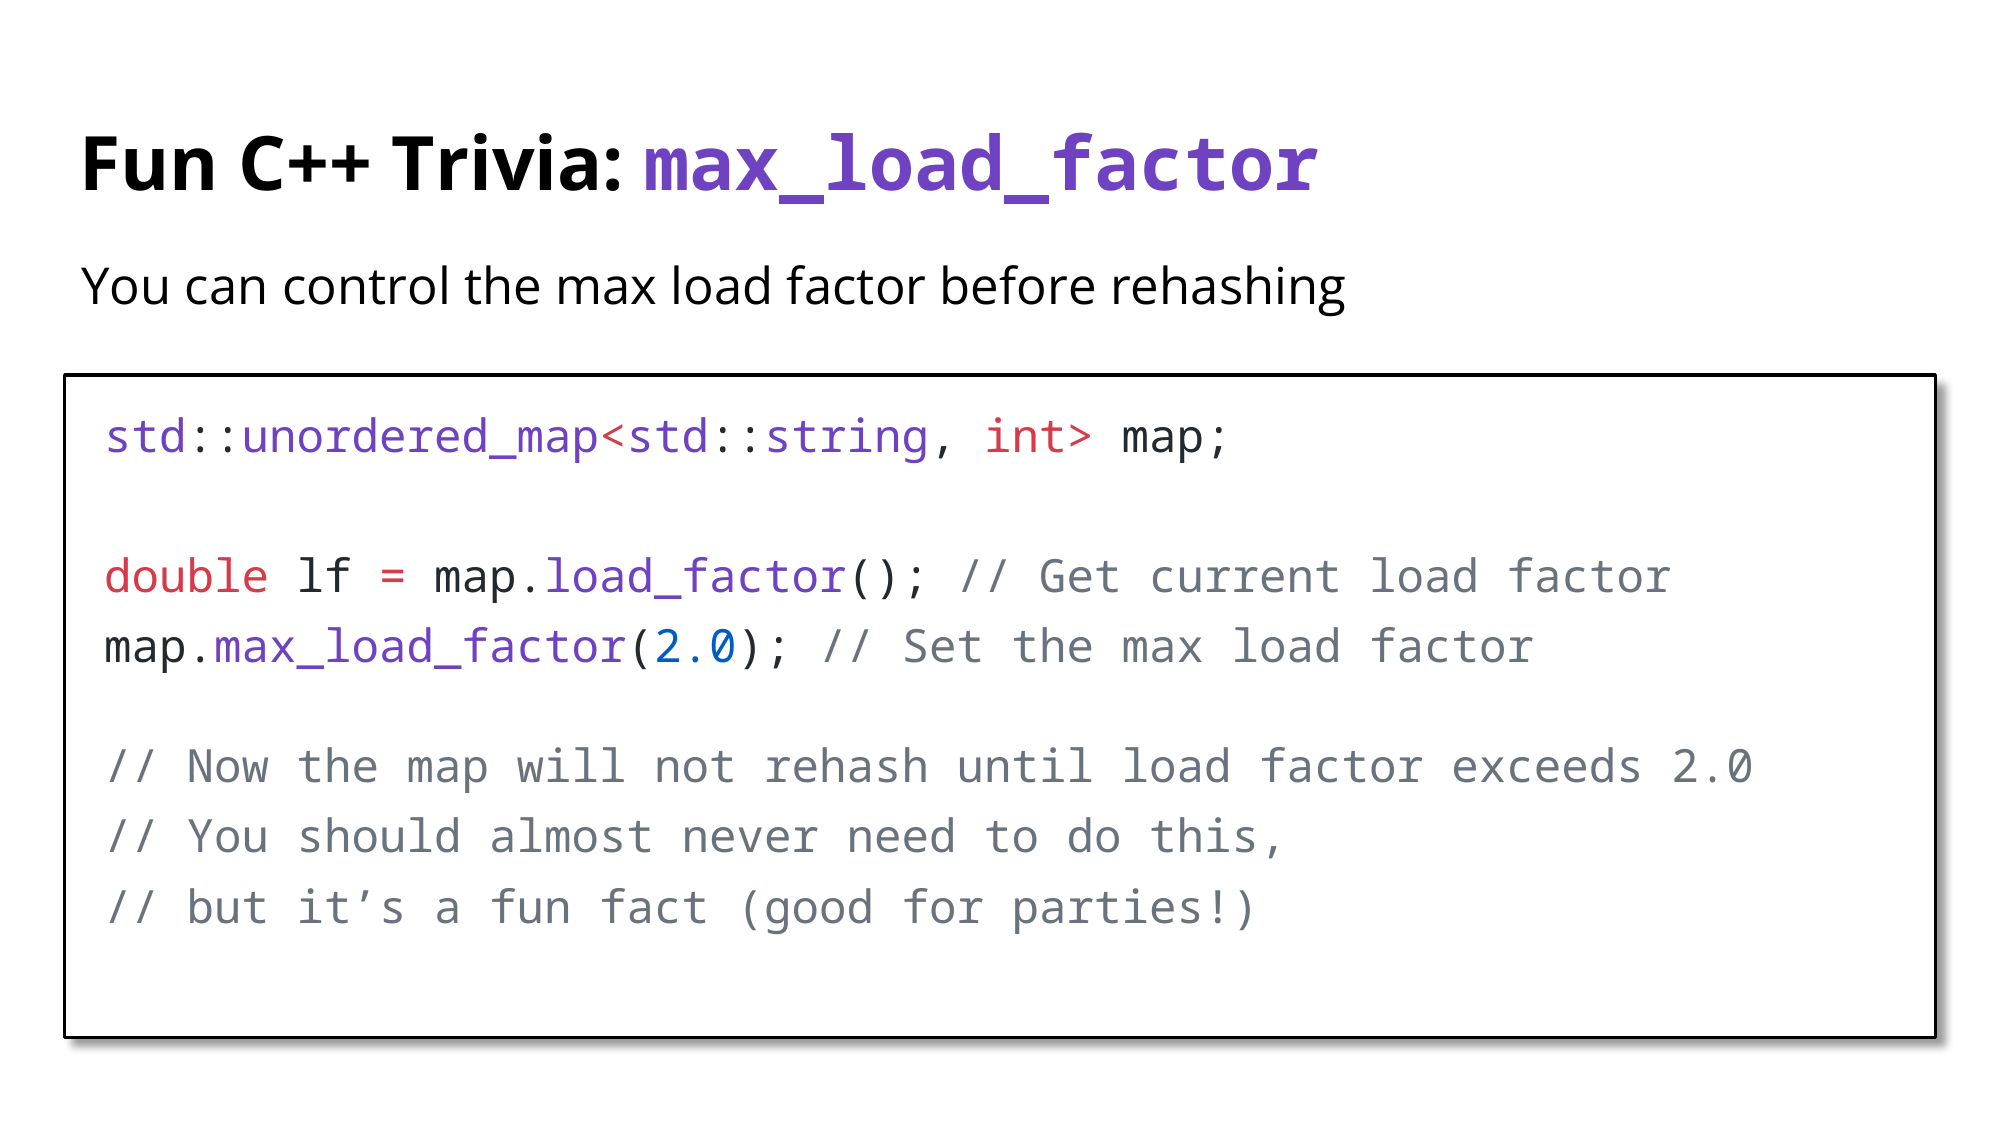

# Fun C++ Trivia: max_load_factor
You can control the max load factor before rehashing
std::unordered_map<std::string, int> map;

double lf = map.load_factor(); // Get current load factor
map.max_load_factor(2.0); // Set the max load factor
// Now the map will not rehash until load factor exceeds 2.0
// You should almost never need to do this,
// but it’s a fun fact (good for parties!)